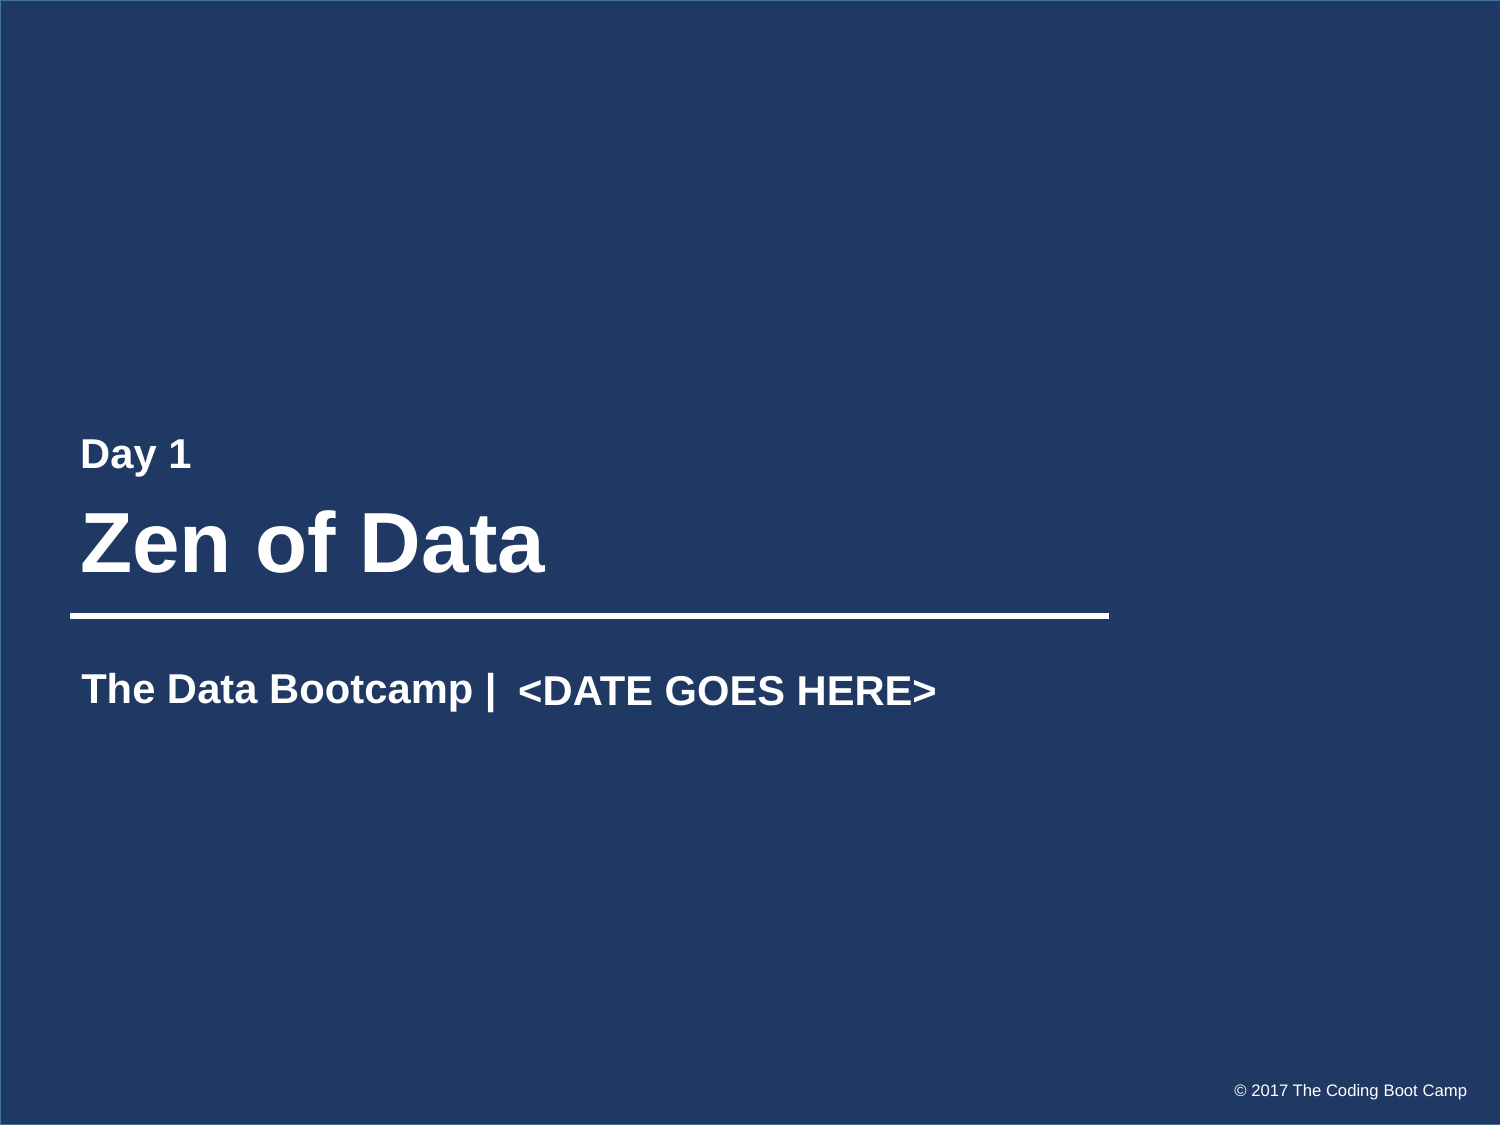

Day 1
# Zen of Data
The Data Bootcamp |
<DATE GOES HERE>